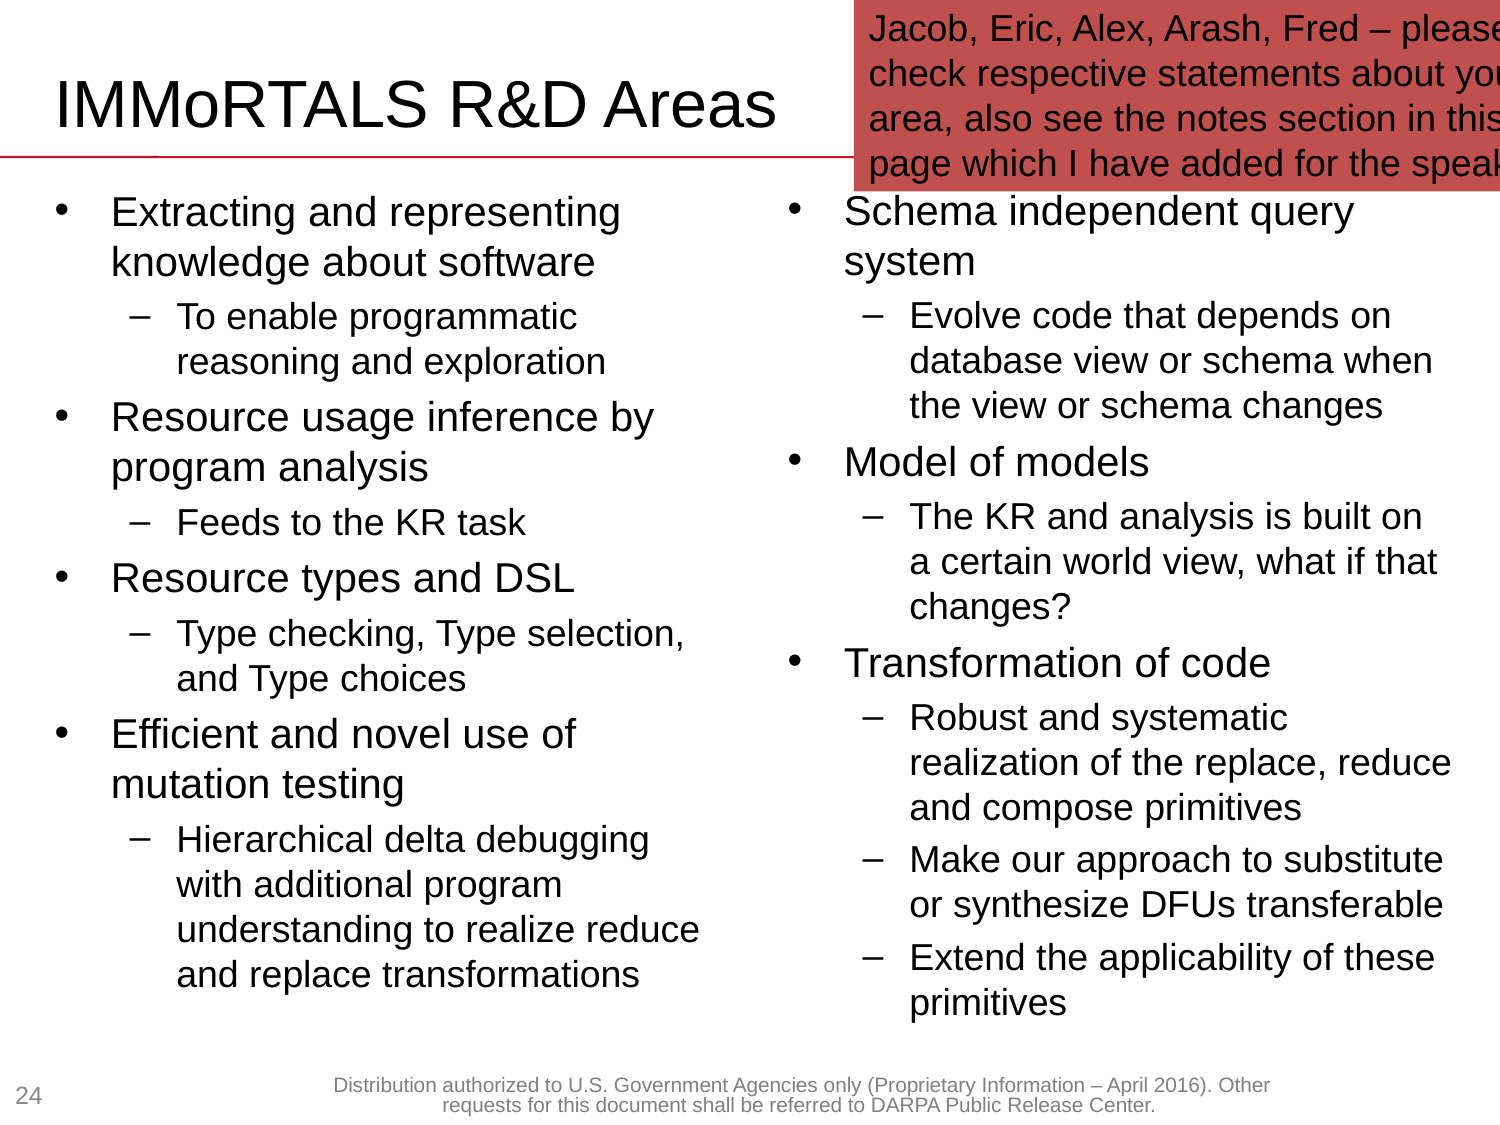

Jacob, Eric, Alex, Arash, Fred – please check respective statements about your area, also see the notes section in this page which I have added for the speaker
# IMMoRTALS R&D Areas
Schema independent query system
Evolve code that depends on database view or schema when the view or schema changes
Model of models
The KR and analysis is built on a certain world view, what if that changes?
Transformation of code
Robust and systematic realization of the replace, reduce and compose primitives
Make our approach to substitute or synthesize DFUs transferable
Extend the applicability of these primitives
Extracting and representing knowledge about software
To enable programmatic reasoning and exploration
Resource usage inference by program analysis
Feeds to the KR task
Resource types and DSL
Type checking, Type selection, and Type choices
Efficient and novel use of mutation testing
Hierarchical delta debugging with additional program understanding to realize reduce and replace transformations

24